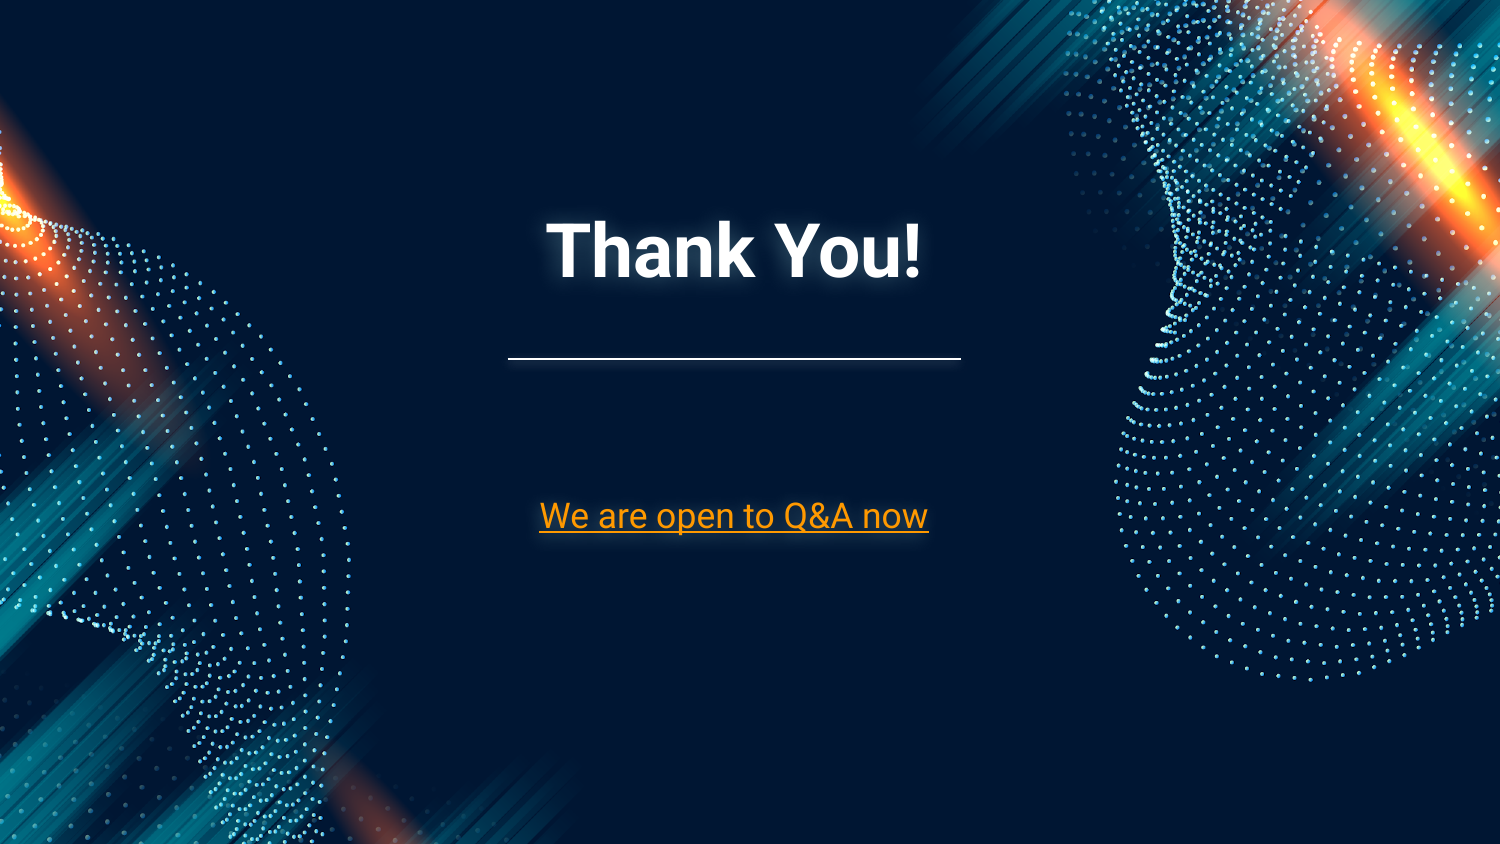

# Thank You!
We are open to Q&A now